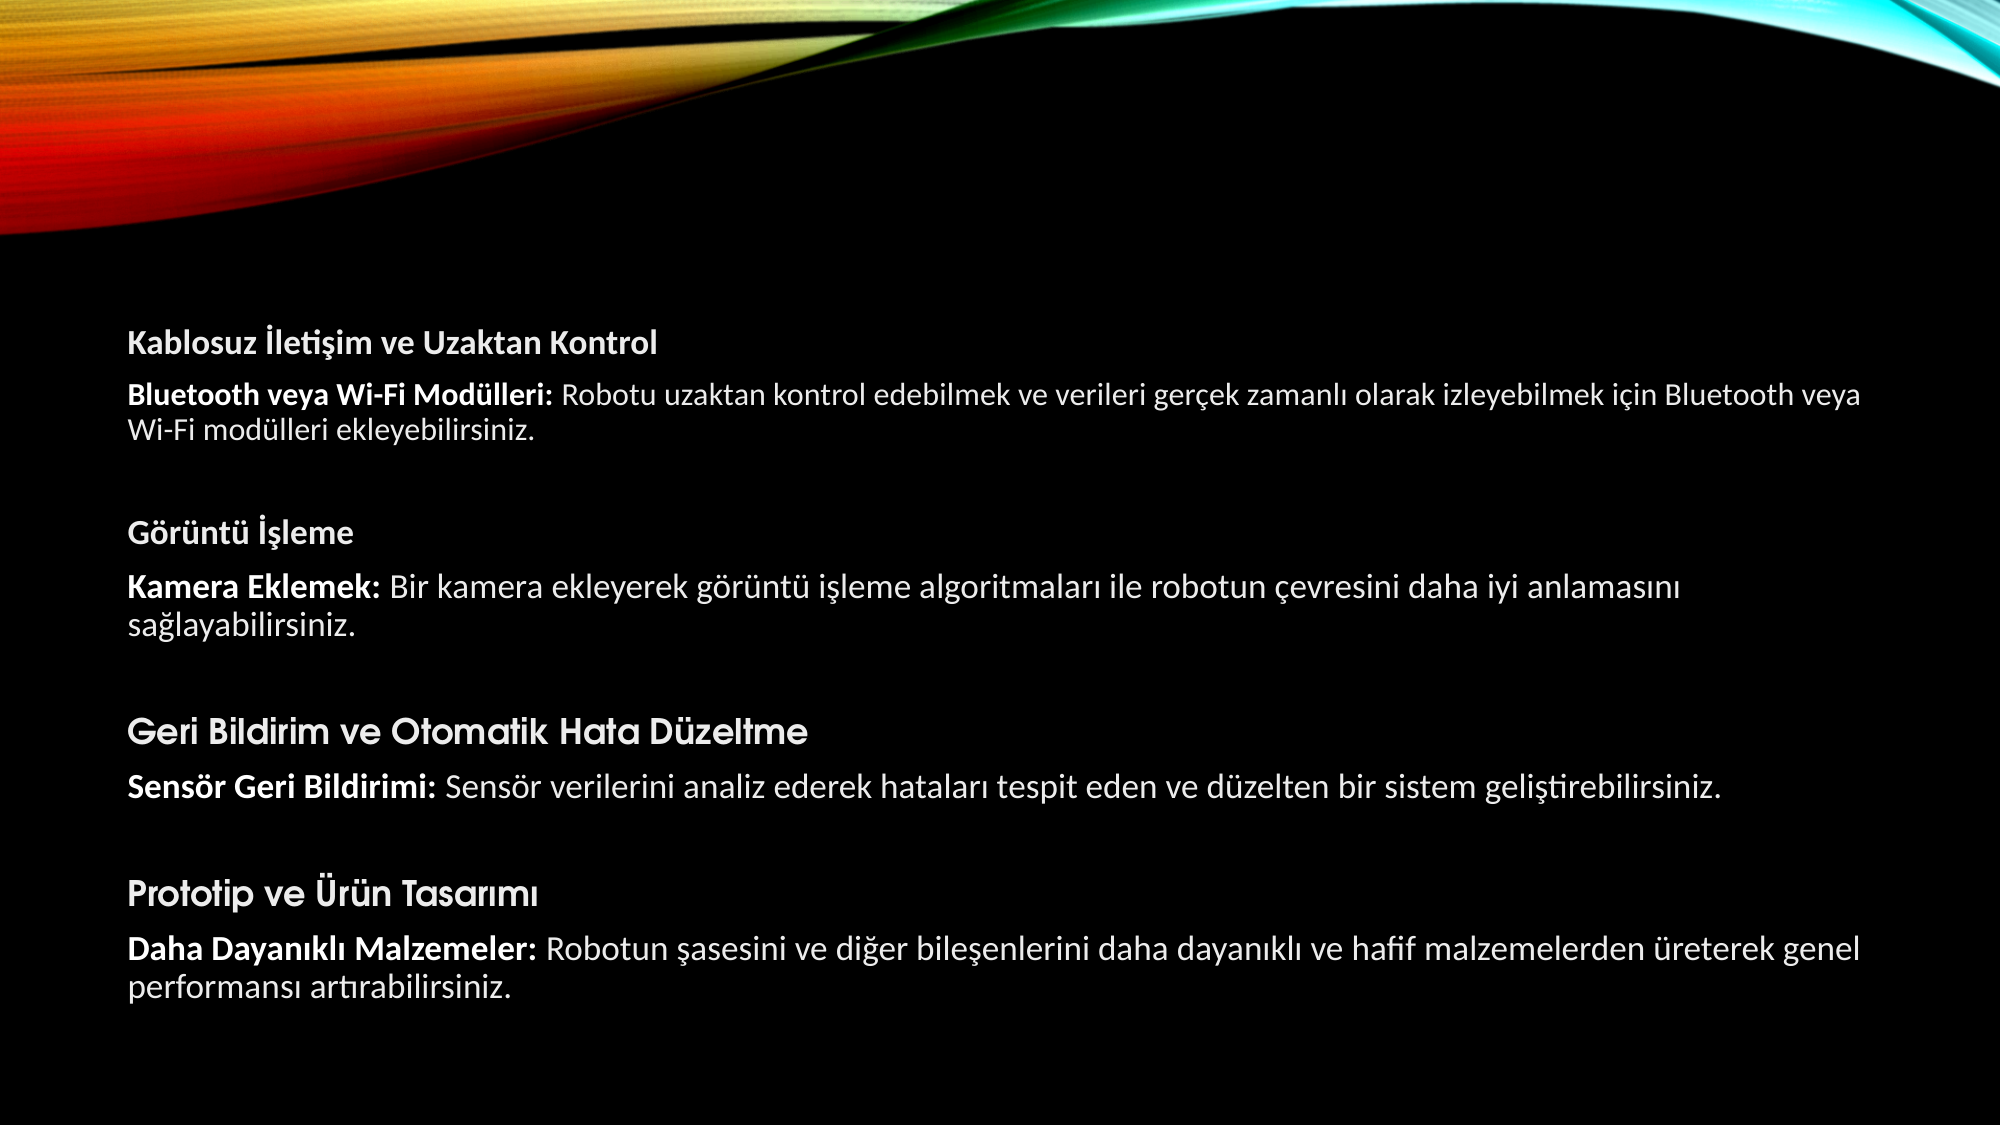

Kablosuz İletişim ve Uzaktan Kontrol
Bluetooth veya Wi-Fi Modülleri: Robotu uzaktan kontrol edebilmek ve verileri gerçek zamanlı olarak izleyebilmek için Bluetooth veya Wi-Fi modülleri ekleyebilirsiniz.

Görüntü İşleme
Kamera Eklemek: Bir kamera ekleyerek görüntü işleme algoritmaları ile robotun çevresini daha iyi anlamasını sağlayabilirsiniz.

Geri Bildirim ve Otomatik Hata Düzeltme
Sensör Geri Bildirimi: Sensör verilerini analiz ederek hataları tespit eden ve düzelten bir sistem geliştirebilirsiniz.

Prototip ve Ürün Tasarımı
Daha Dayanıklı Malzemeler: Robotun şasesini ve diğer bileşenlerini daha dayanıklı ve hafif malzemelerden üreterek genel performansı artırabilirsiniz.